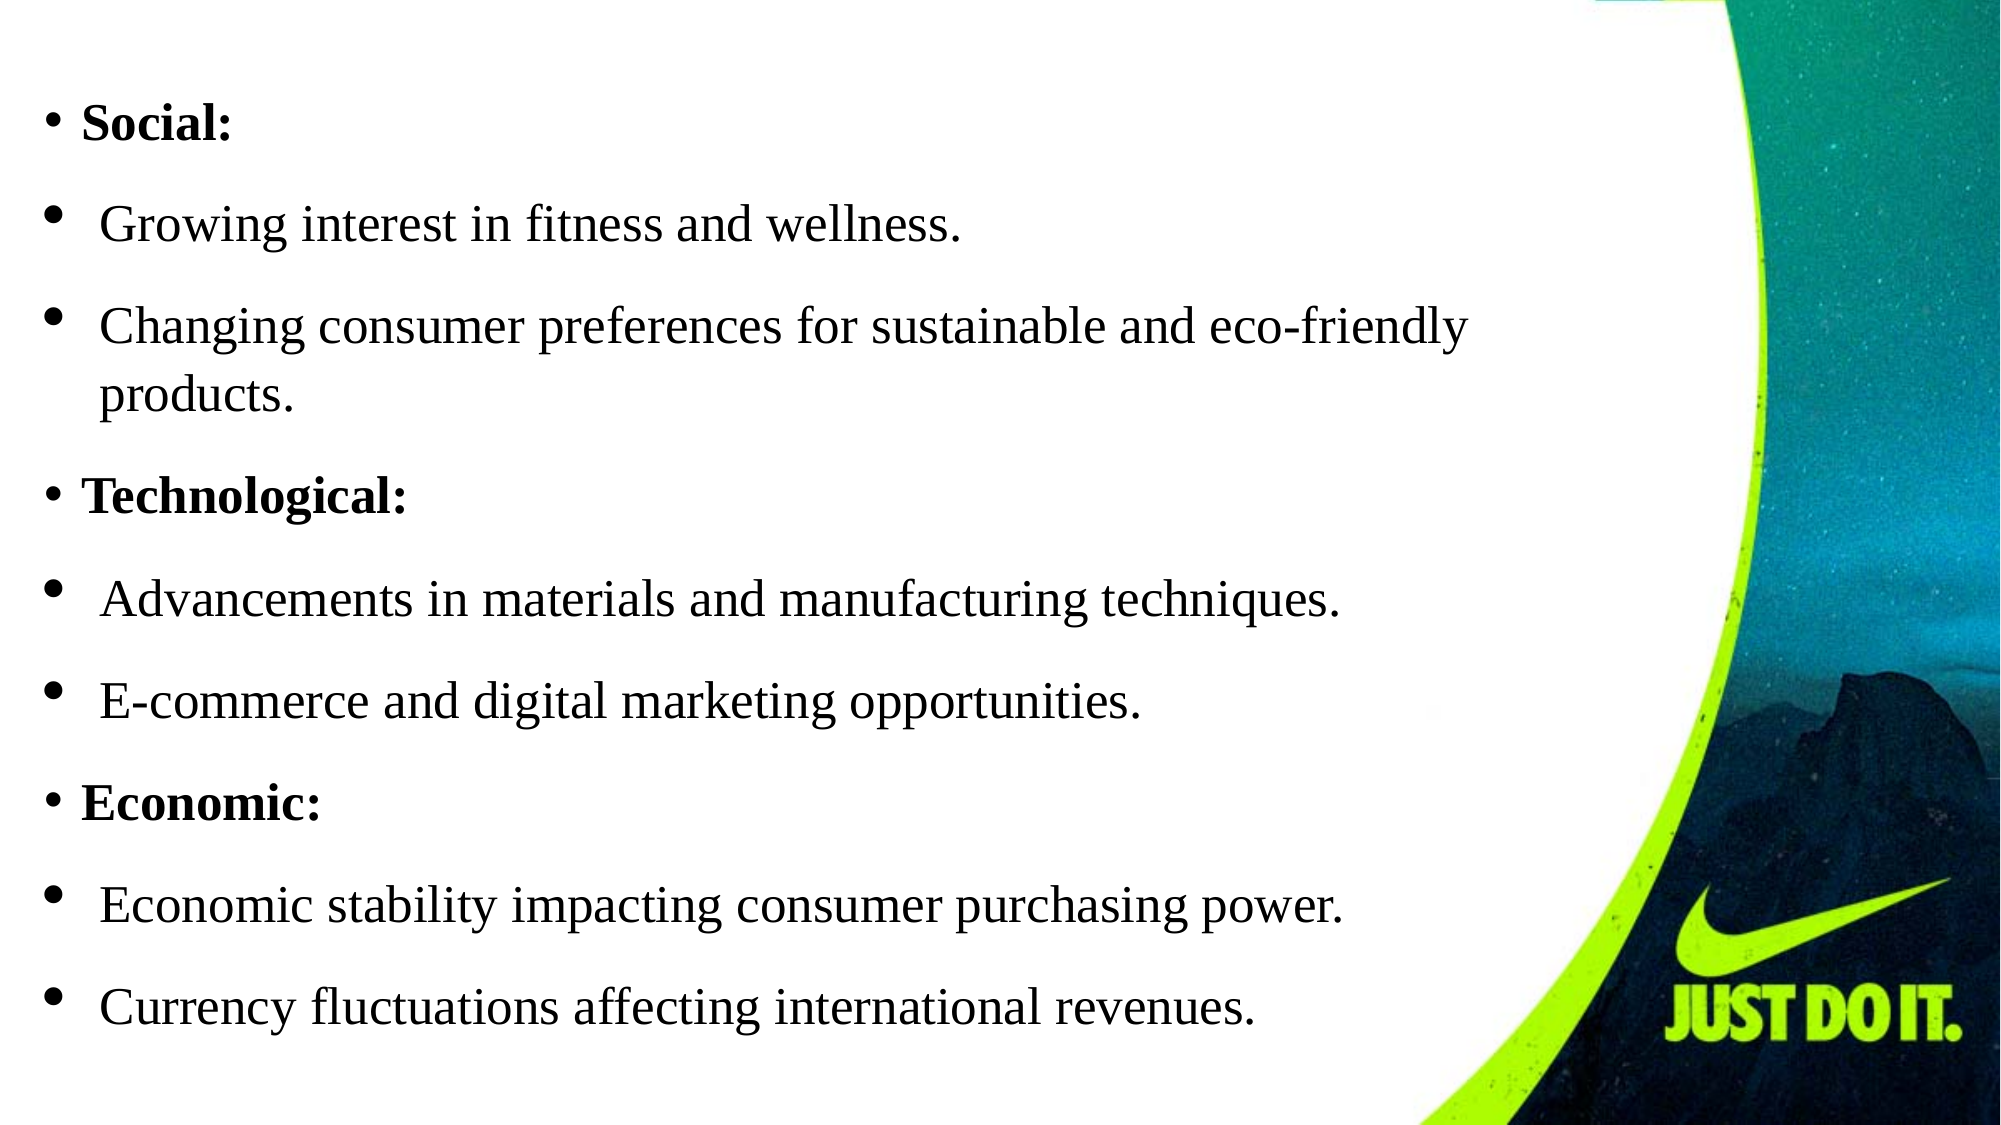

Social:
Growing interest in fitness and wellness.
Changing consumer preferences for sustainable and eco-friendly products.
Technological:
Advancements in materials and manufacturing techniques.
E-commerce and digital marketing opportunities.
Economic:
Economic stability impacting consumer purchasing power.
Currency fluctuations affecting international revenues.